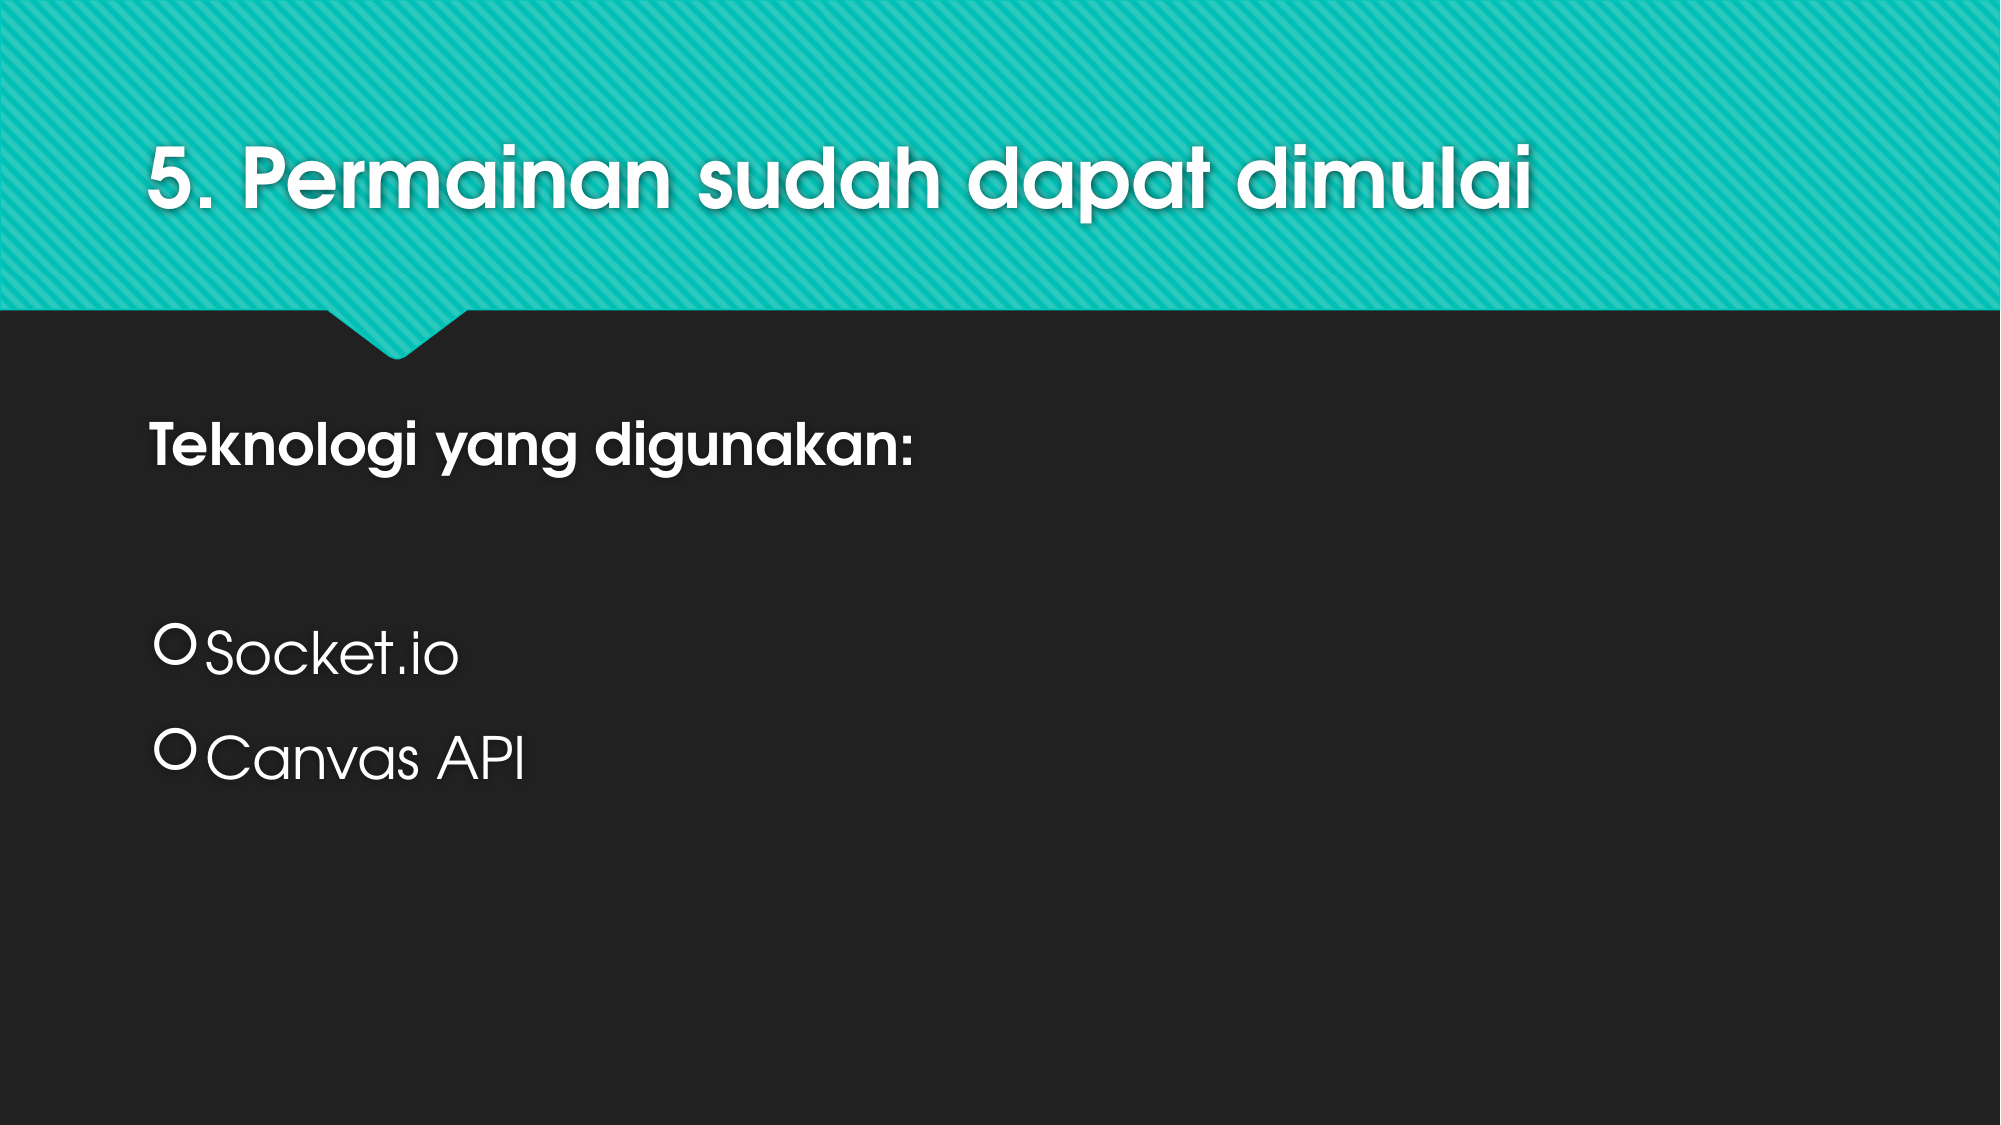

# 5. Permainan sudah dapat dimulai
Teknologi yang digunakan:

Socket.io
Canvas API